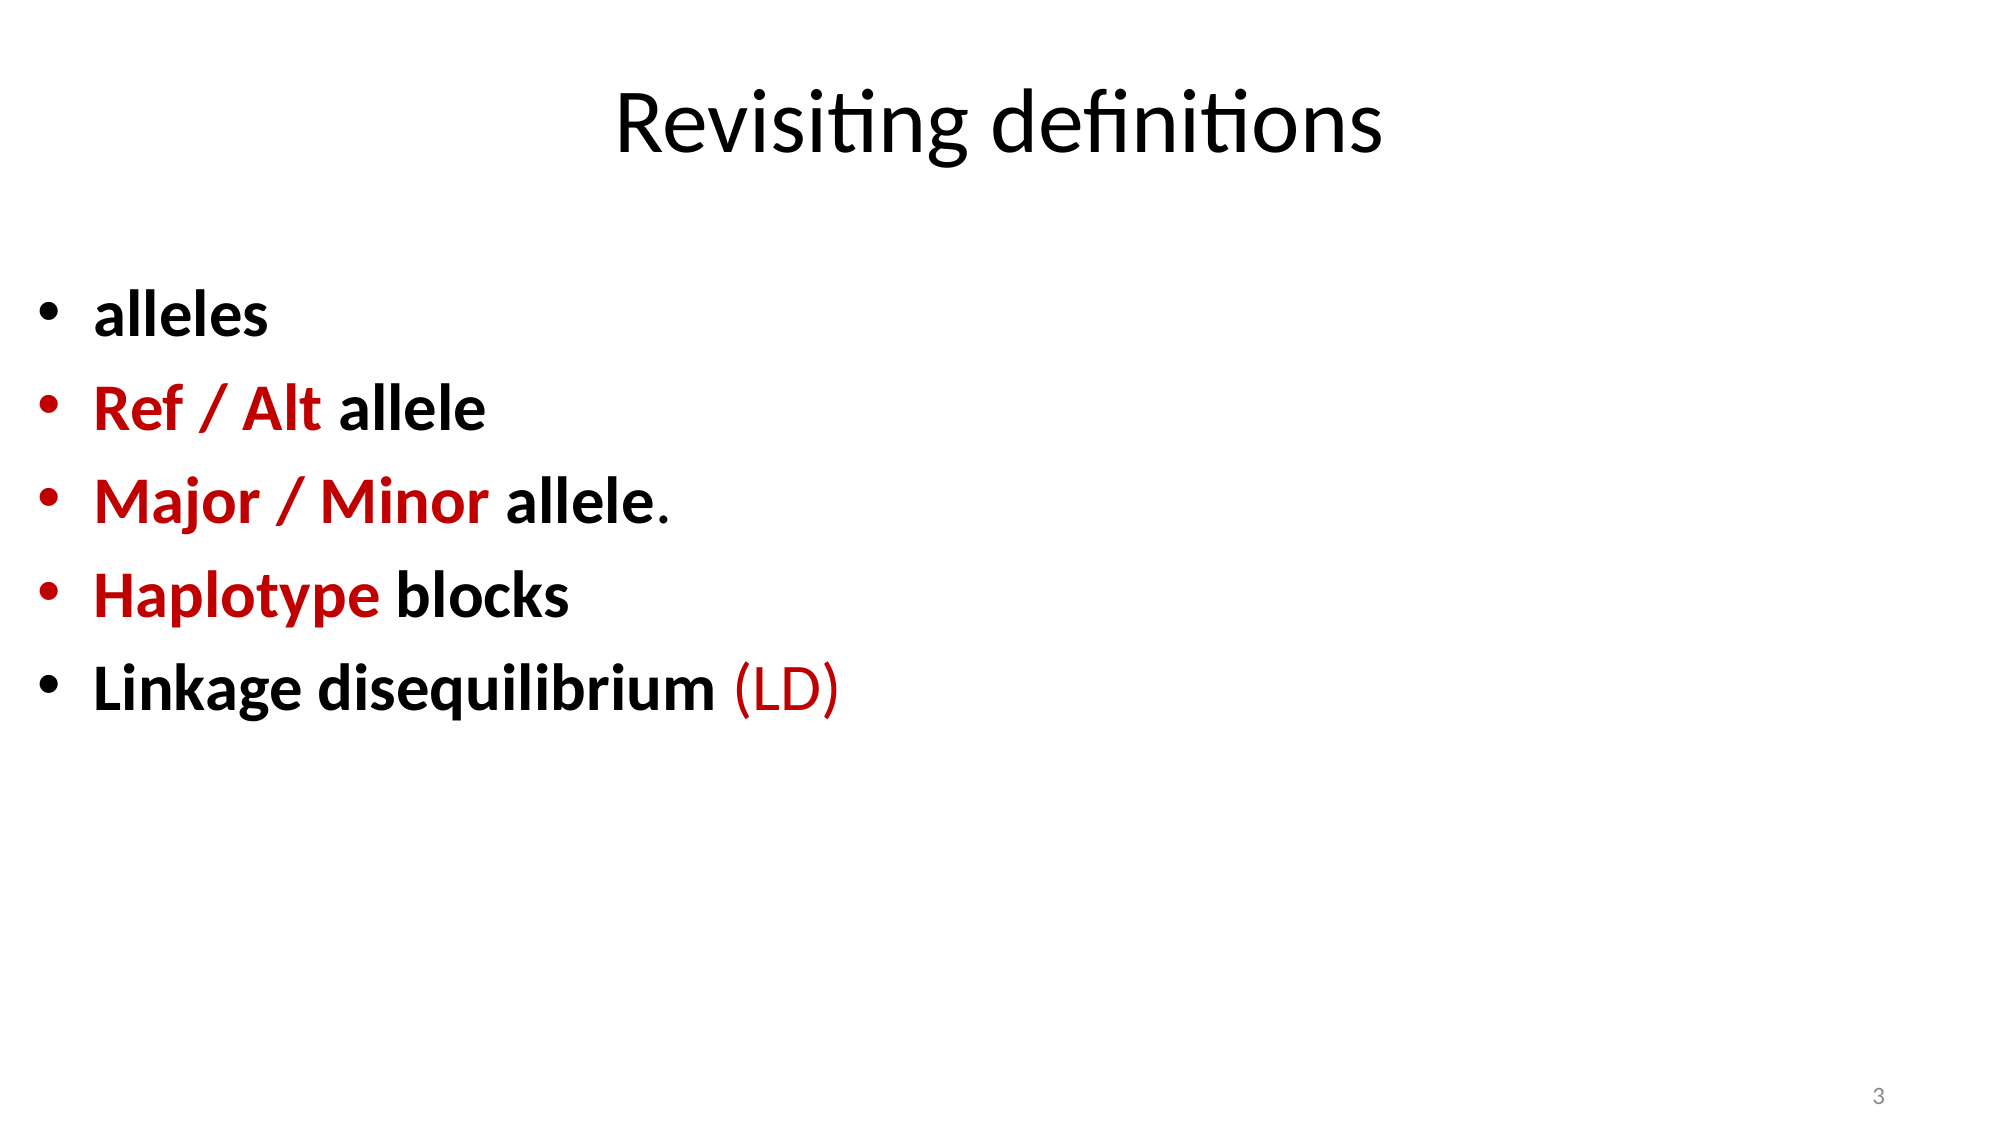

# Revisiting definitions
alleles
Ref / Alt allele
Major / Minor allele.
Haplotype blocks
Linkage disequilibrium (LD)
3